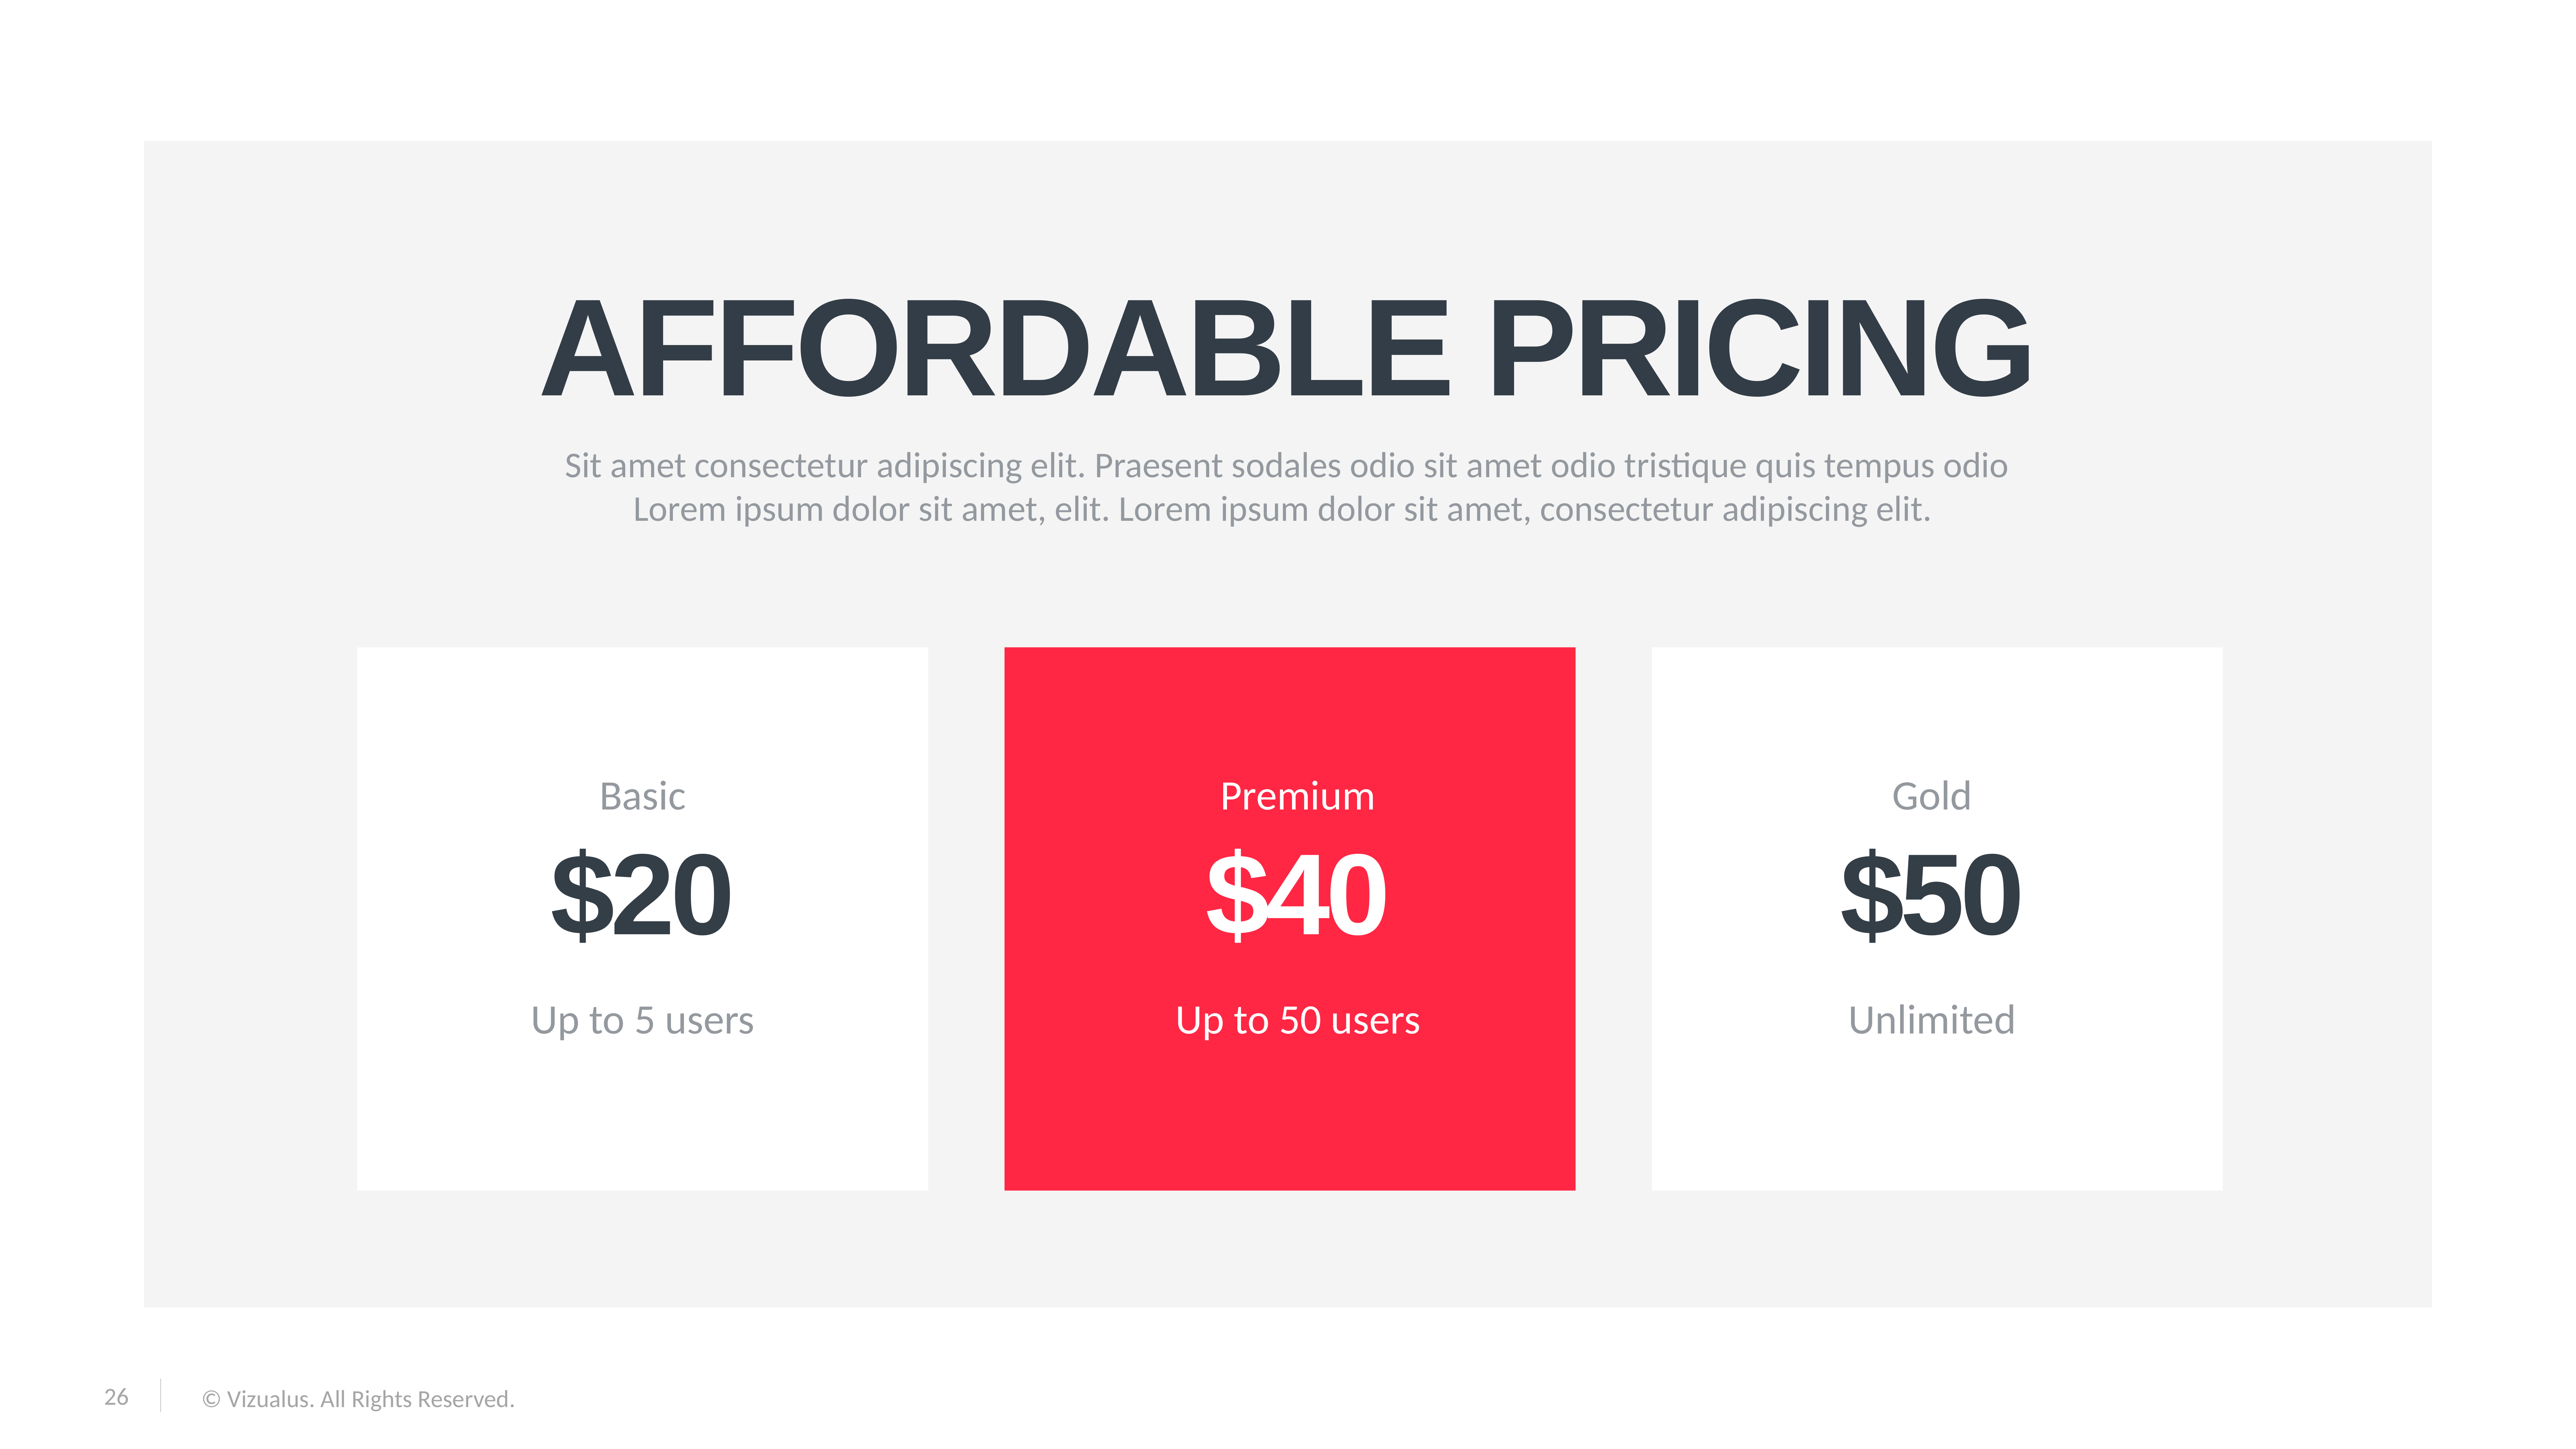

Affordable Pricing
Sit amet consectetur adipiscing elit. Praesent sodales odio sit amet odio tristique quis tempus odio Lorem ipsum dolor sit amet, elit. Lorem ipsum dolor sit amet, consectetur adipiscing elit.

Basic
Premium
Gold
$20
$40
$50
Up to 5 users
Up to 50 users
Unlimited
© Vizualus. All Rights Reserved.
26